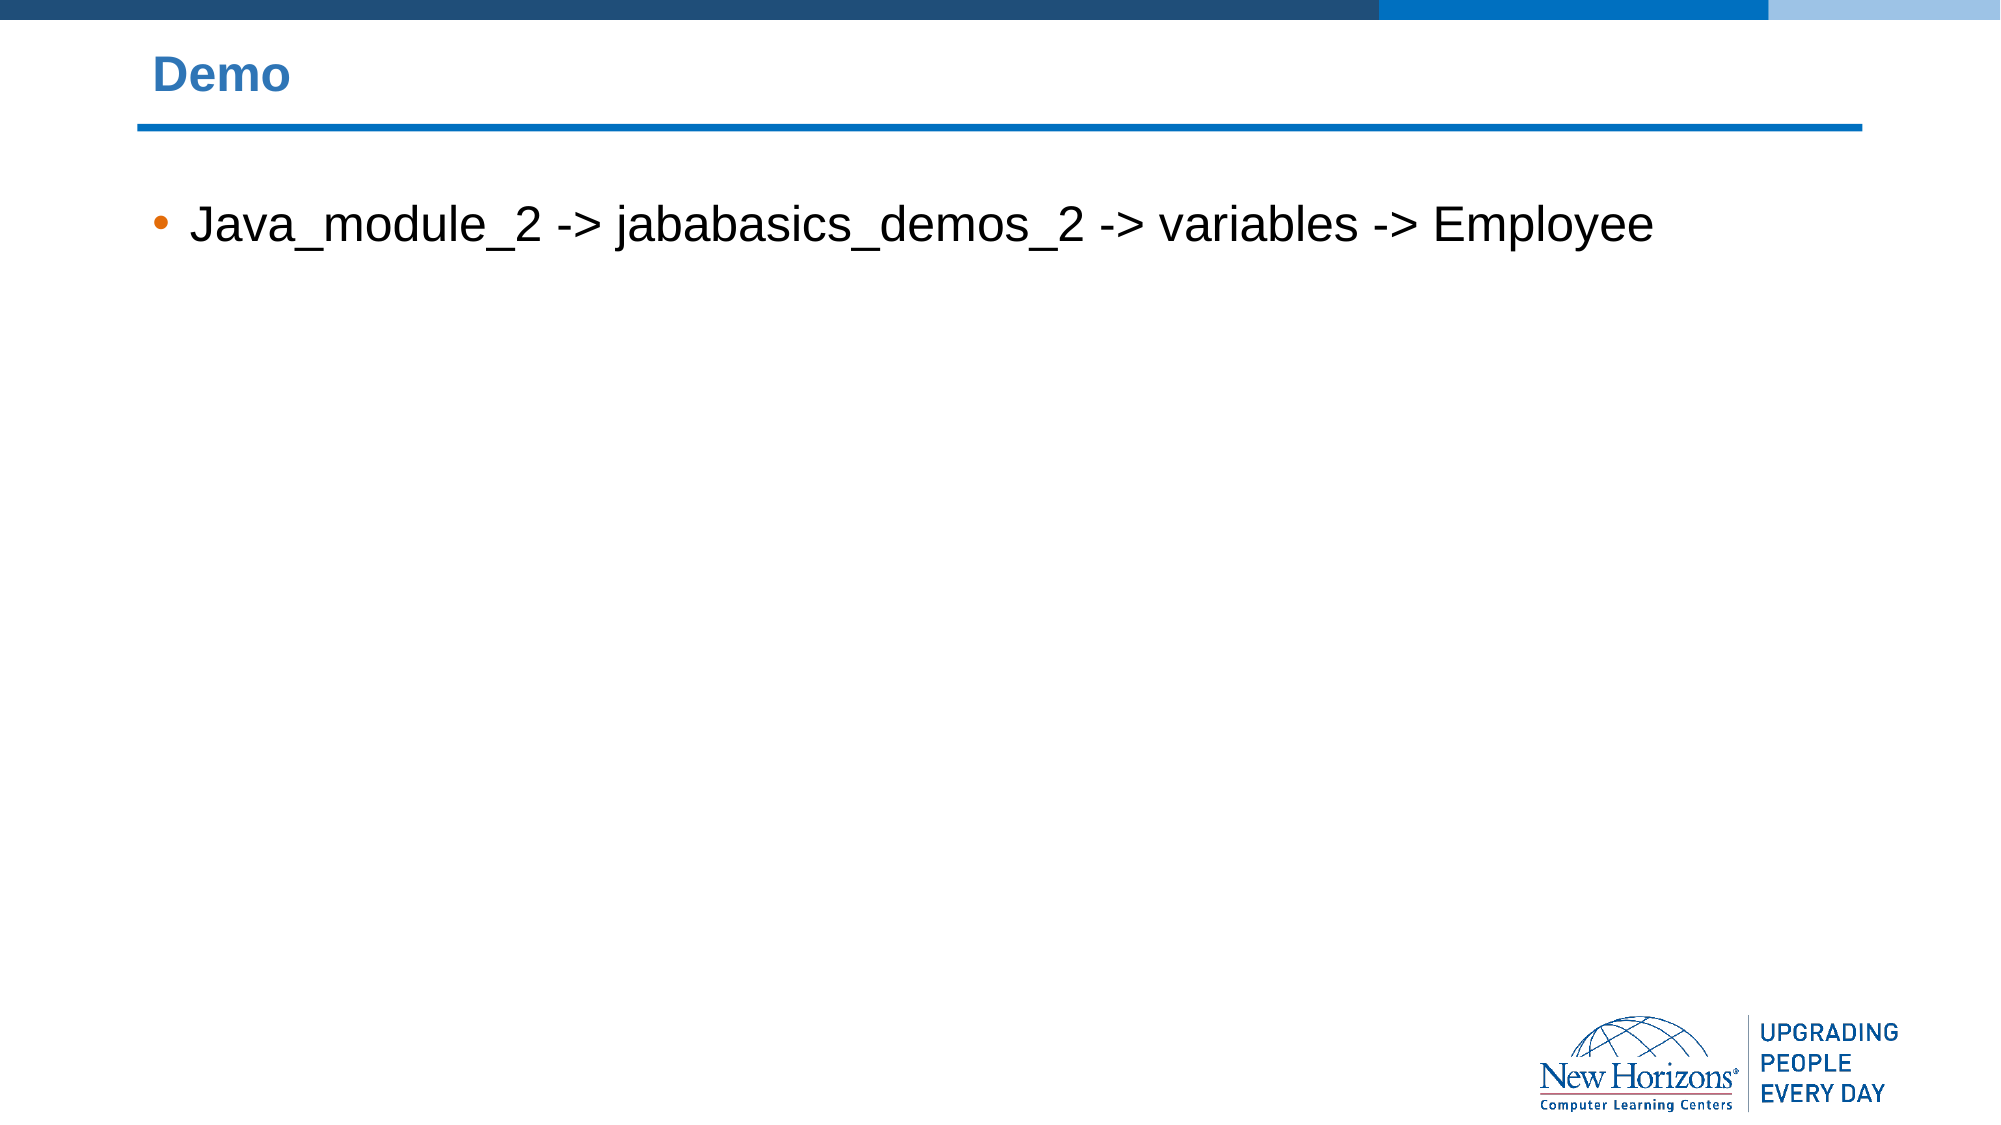

# Demo
Java_module_2 -> jababasics_demos_2 -> variables -> Employee